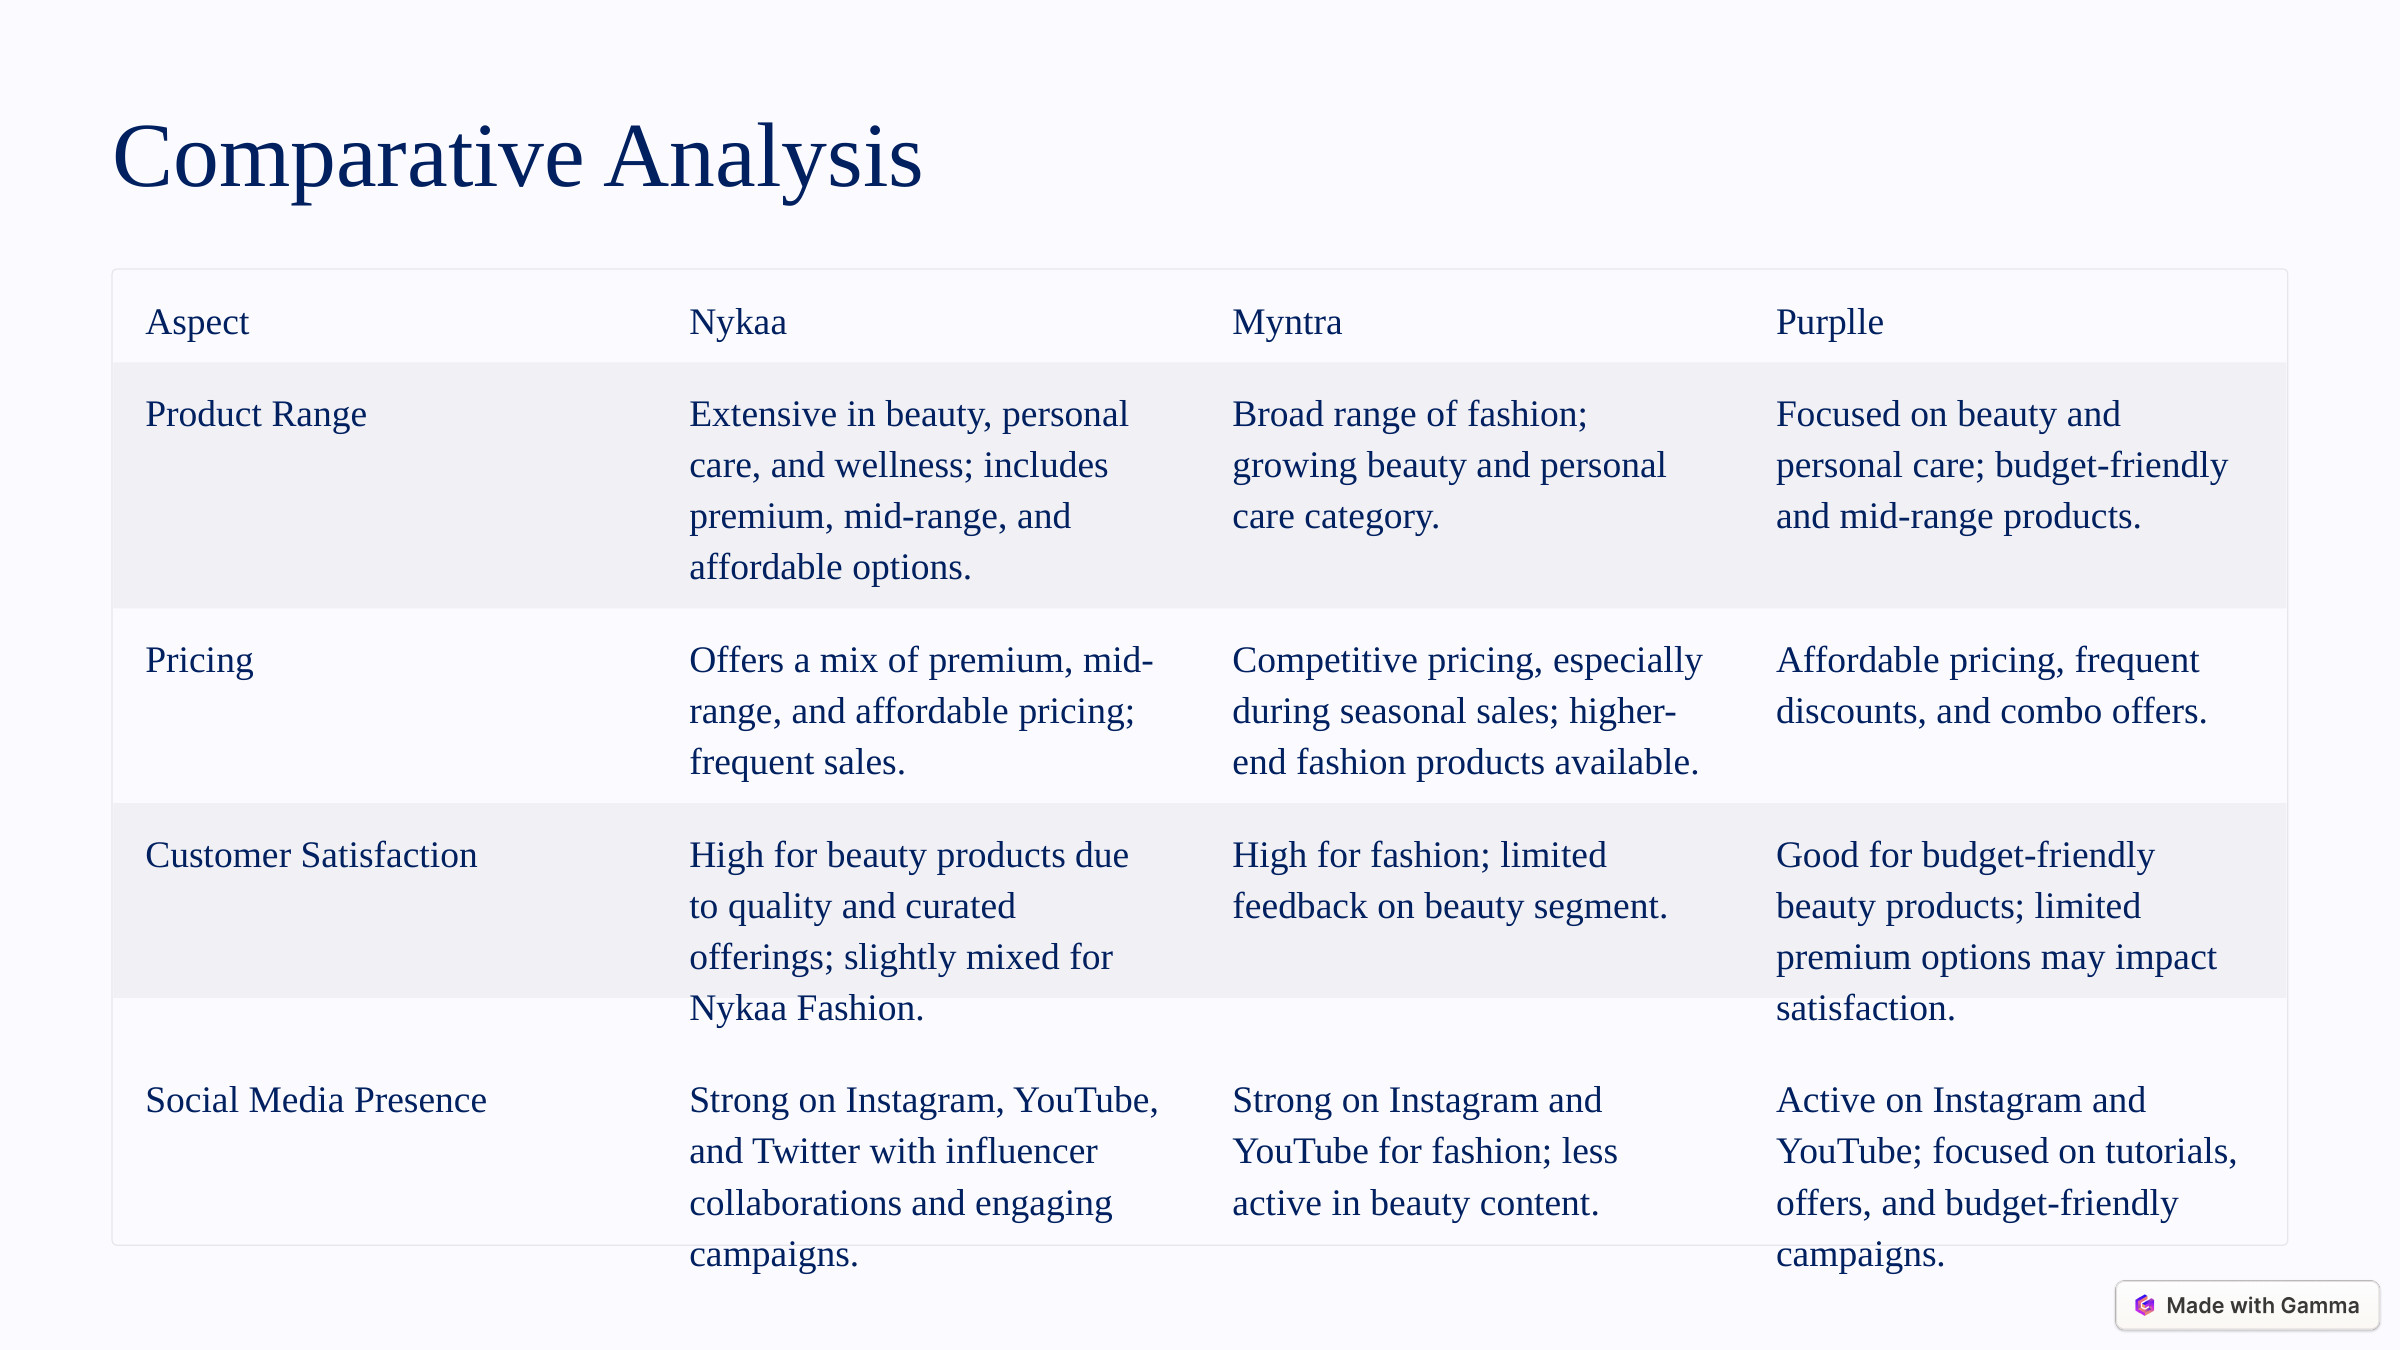

Comparative Analysis

Aspect
Nykaa
Myntra
Purplle

Product Range
Extensive in beauty, personal care, and wellness; includes premium, mid-range, and affordable options.
Broad range of fashion; growing beauty and personal care category.
Focused on beauty and personal care; budget-friendly and mid-range products.

Pricing
Offers a mix of premium, mid-range, and affordable pricing; frequent sales.
Competitive pricing, especially during seasonal sales; higher-end fashion products available.
Affordable pricing, frequent discounts, and combo offers.

Customer Satisfaction
High for beauty products due to quality and curated offerings; slightly mixed for Nykaa Fashion.
High for fashion; limited feedback on beauty segment.
Good for budget-friendly beauty products; limited premium options may impact satisfaction.

Social Media Presence

Strong on Instagram, YouTube, and Twitter with influencer collaborations and engaging campaigns.

Strong on Instagram and YouTube for fashion; less active in beauty content.

Active on Instagram and YouTube; focused on tutorials, offers, and budget-friendly campaigns.